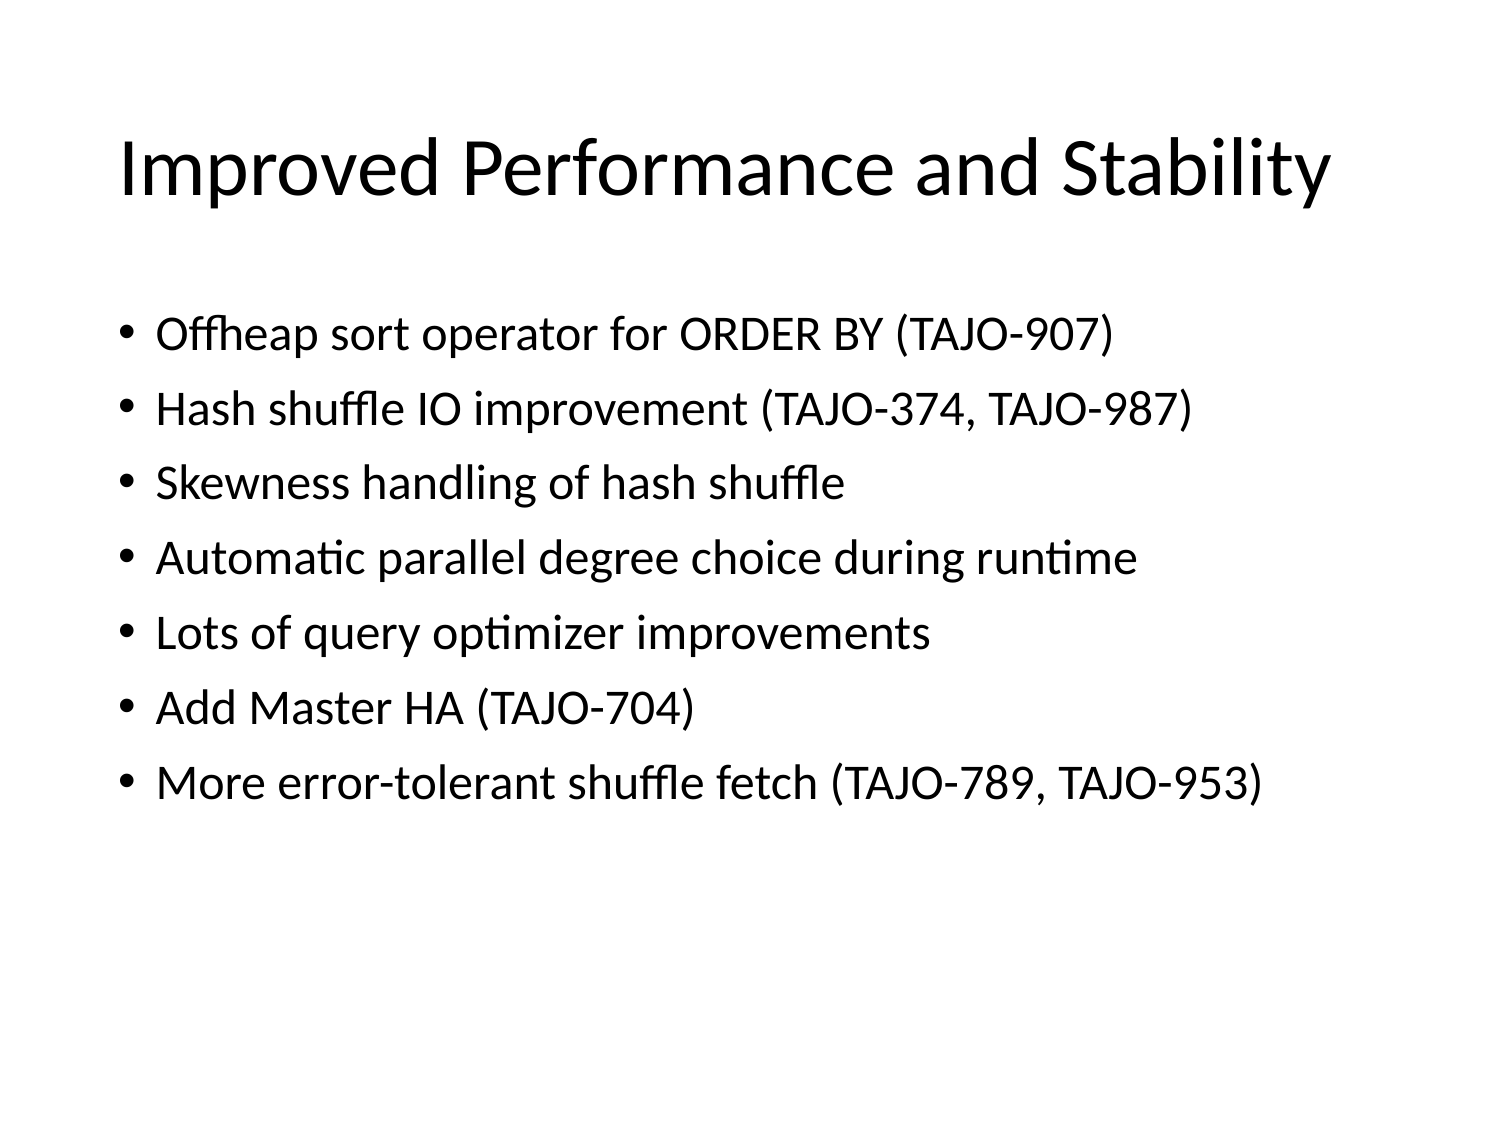

# Improved Performance and Stability
Offheap sort operator for ORDER BY (TAJO-907)
Hash shuffle IO improvement (TAJO-374, TAJO-987)
Skewness handling of hash shuffle
Automatic parallel degree choice during runtime
Lots of query optimizer improvements
Add Master HA (TAJO-704)
More error-tolerant shuffle fetch (TAJO-789, TAJO-953)